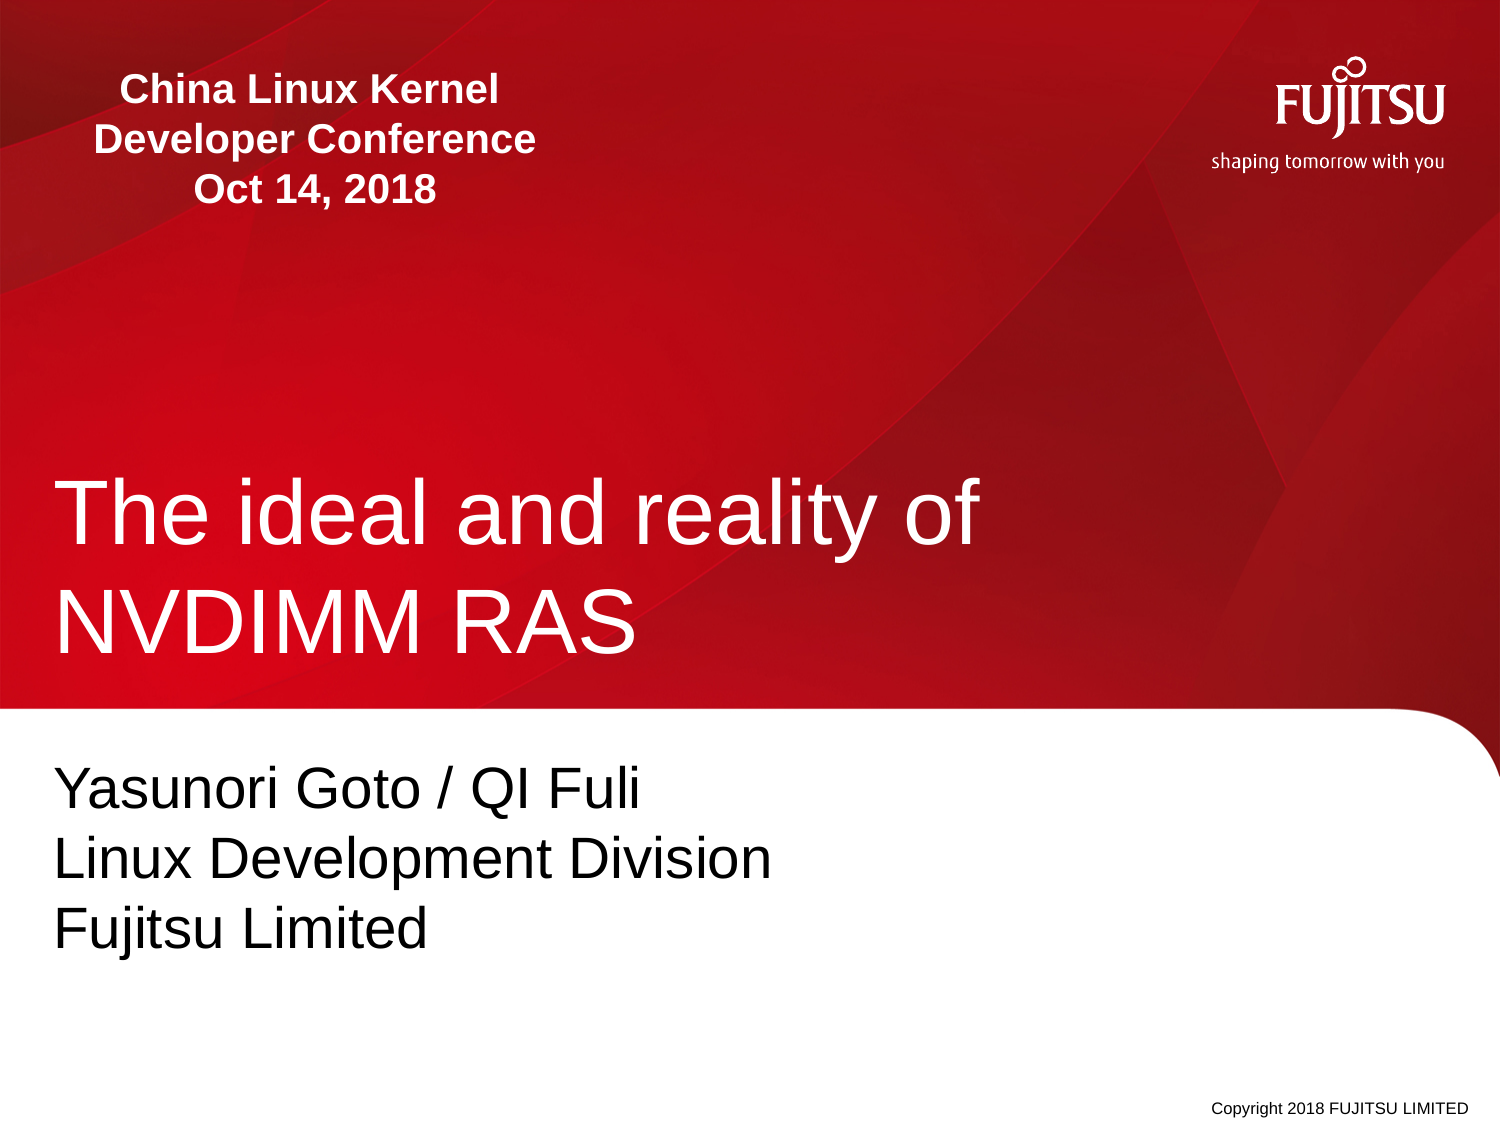

China Linux Kernel
Developer Conference
Oct 14, 2018
# The ideal and reality of NVDIMM RAS
Yasunori Goto / QI Fuli
Linux Development Division
Fujitsu Limited
Copyright 2018 FUJITSU LIMITED